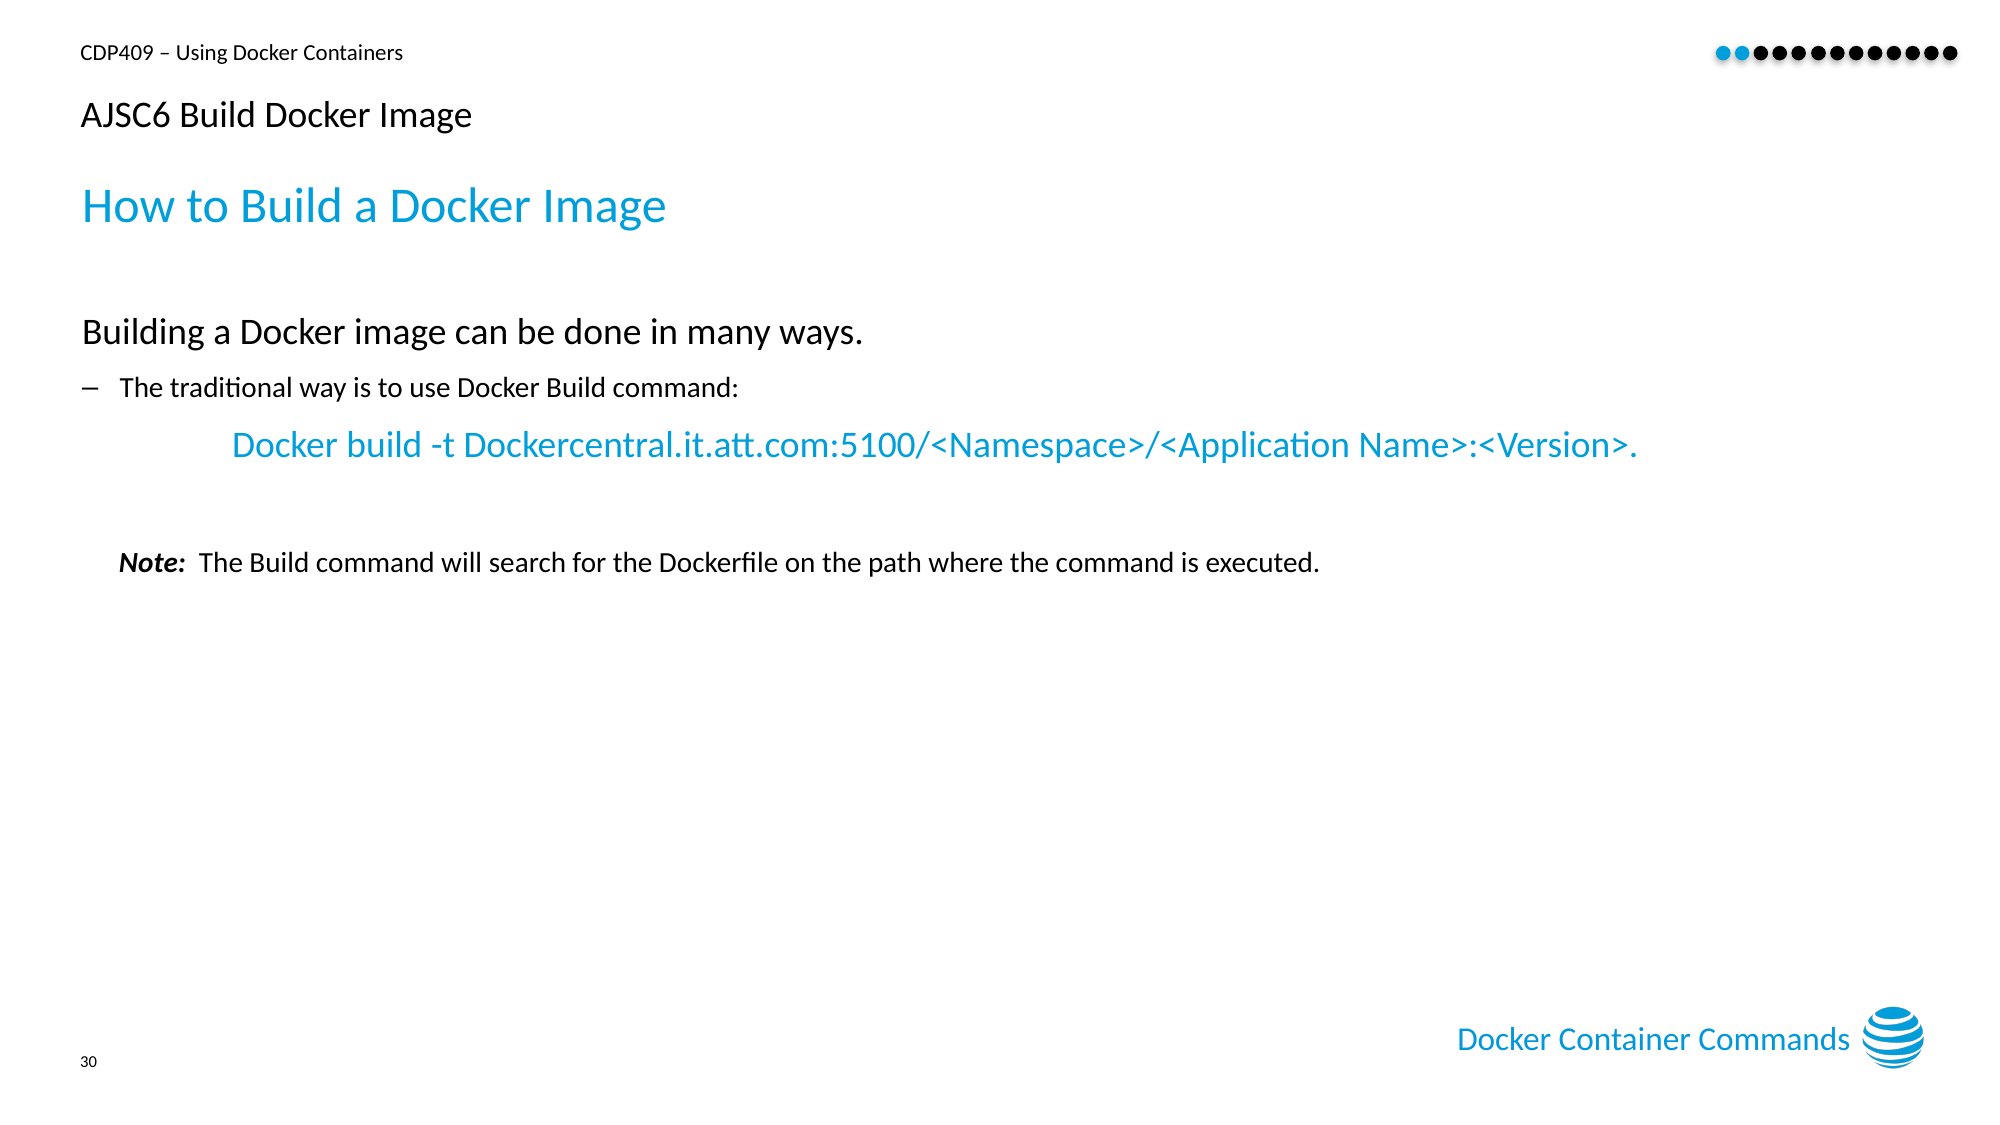

# AJSC6 Build Docker Image
How to Build a Docker Image

Building a Docker image can be done in many ways.
The traditional way is to use Docker Build command:
Docker build -t Dockercentral.it.att.com:5100/<Namespace>/<Application Name>:<Version>.

Note:  The Build command will search for the Dockerfile on the path where the command is executed.

Docker Container Commands
30